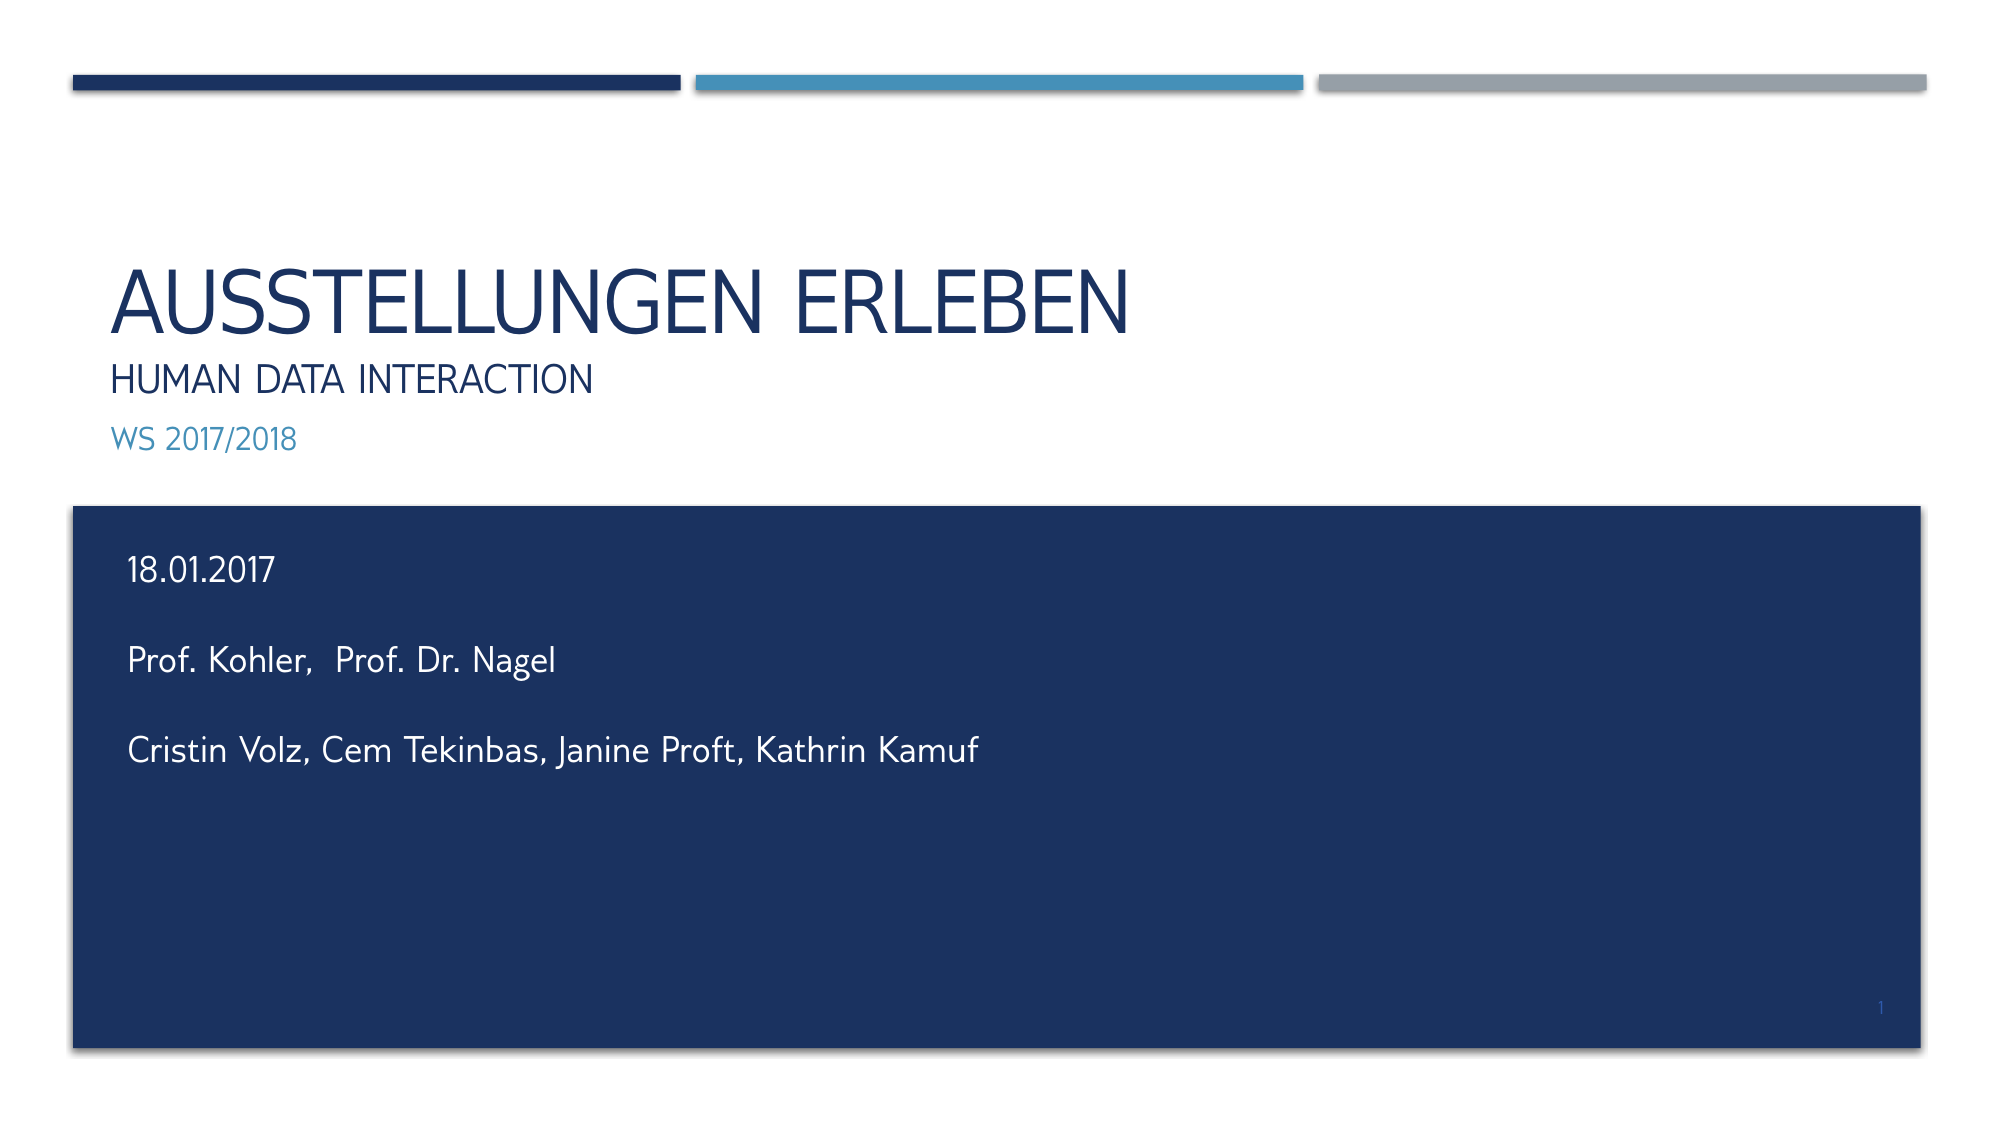

# Ausstellungen erleben Human Data Interaction
WS 2017/2018
18.01.2017

Prof. Kohler,  Prof. Dr. Nagel

Cristin Volz, Cem Tekinbas, Janine Proft, Kathrin Kamuf
1